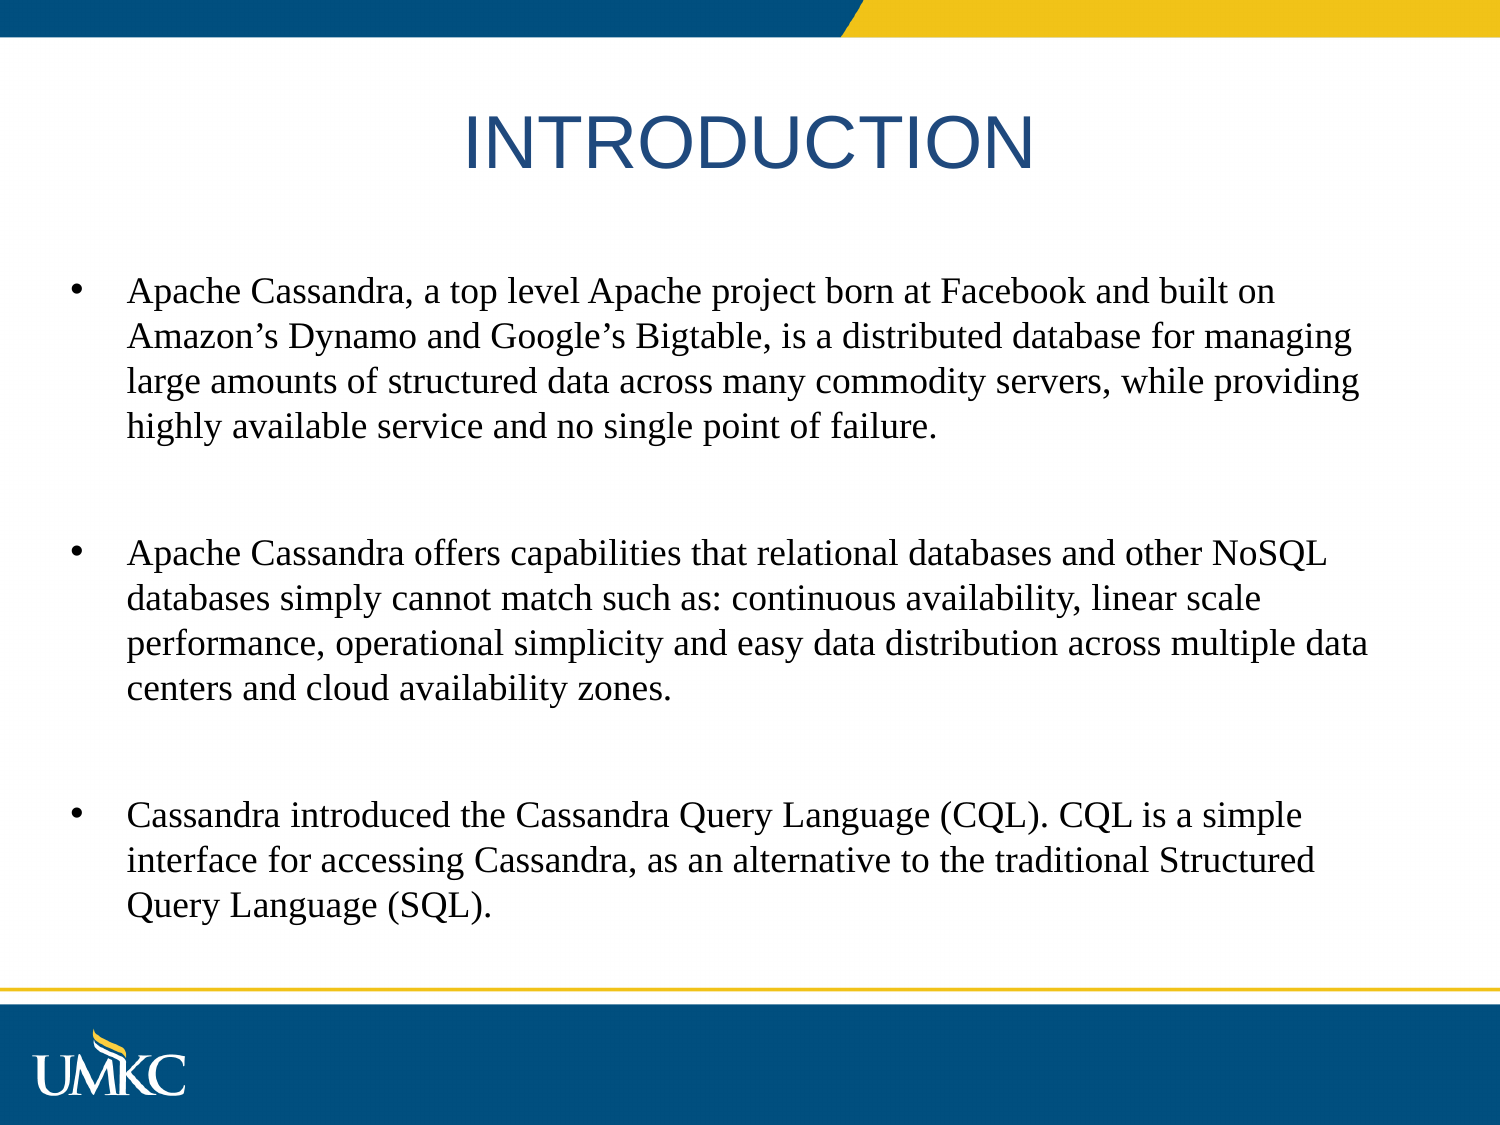

# INTRODUCTION

Apache Cassandra, a top level Apache project born at Facebook and built on Amazon’s Dynamo and Google’s Bigtable, is a distributed database for managing large amounts of structured data across many commodity servers, while providing highly available service and no single point of failure.

Apache Cassandra offers capabilities that relational databases and other NoSQL databases simply cannot match such as: continuous availability, linear scale performance, operational simplicity and easy data distribution across multiple data centers and cloud availability zones.

Cassandra introduced the Cassandra Query Language (CQL). CQL is a simple interface for accessing Cassandra, as an alternative to the traditional Structured Query Language (SQL).